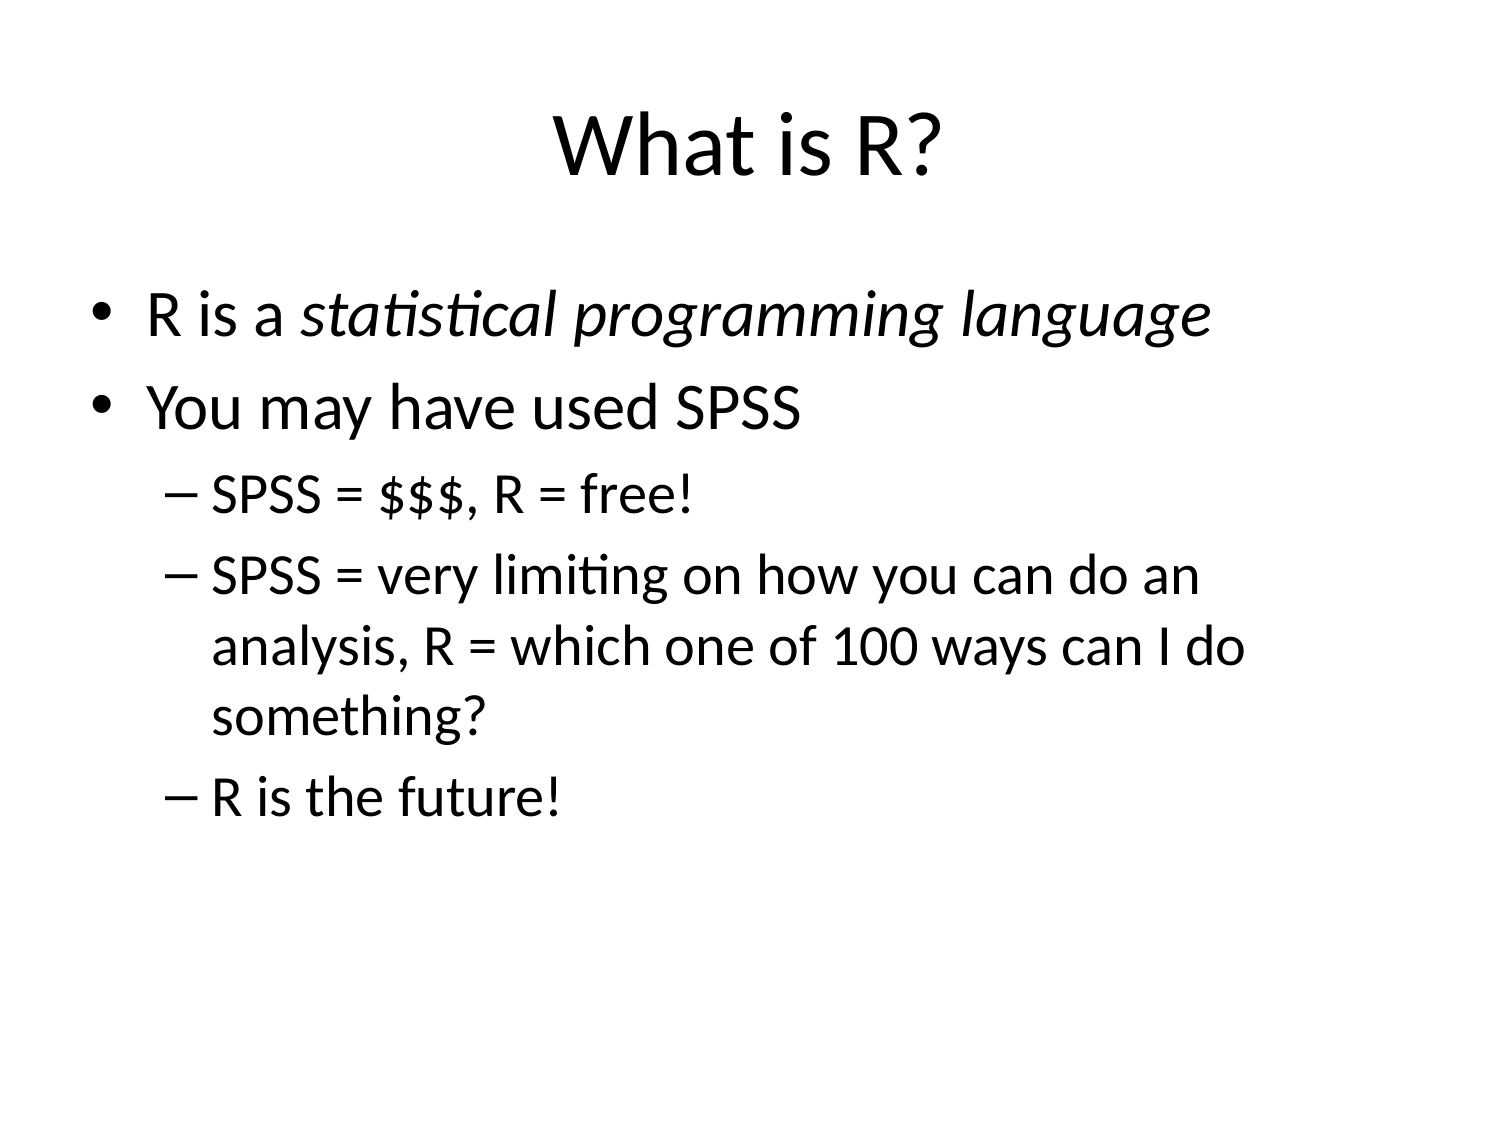

# What is R?
R is a statistical programming language
You may have used SPSS
SPSS = $$$, R = free!
SPSS = very limiting on how you can do an analysis, R = which one of 100 ways can I do something?
R is the future!